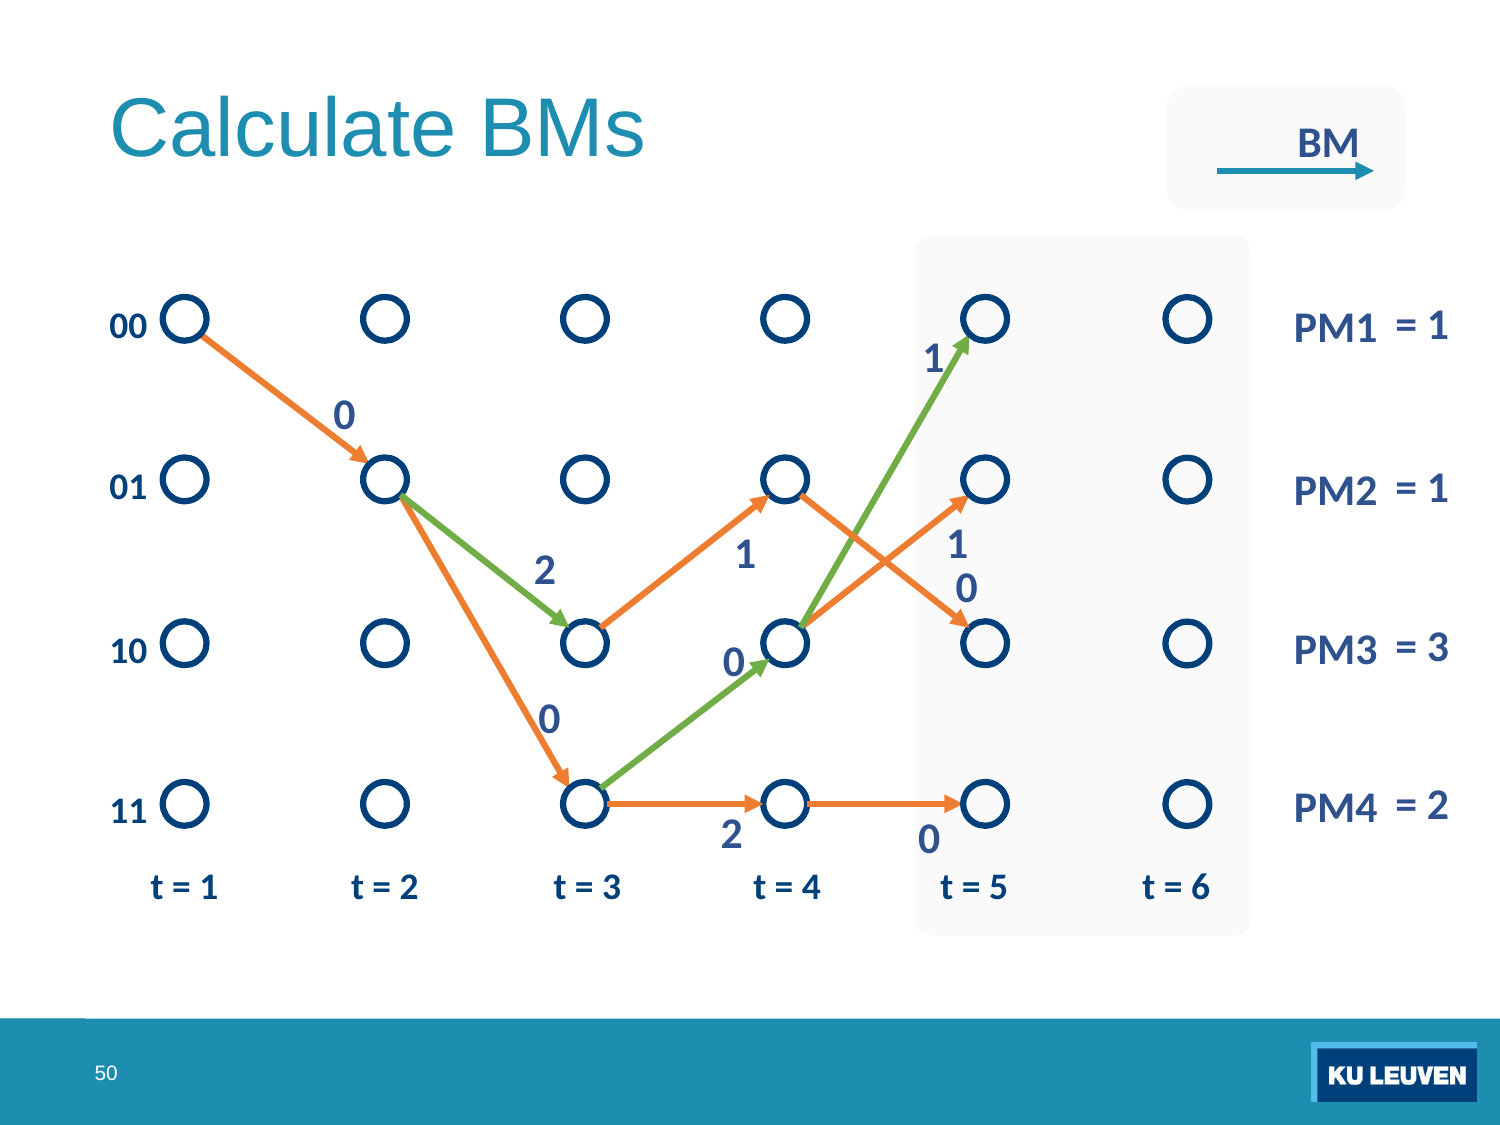

# Calculate BMs

BM

00

=
1
PM1
1
0
01

=
1
PM2
1
1
2
0
10
=
3

PM3
0
0
=
2
11
PM4

2
0
t = 1
t = 2
t = 3
t = 4
t = 5
t = 6

50